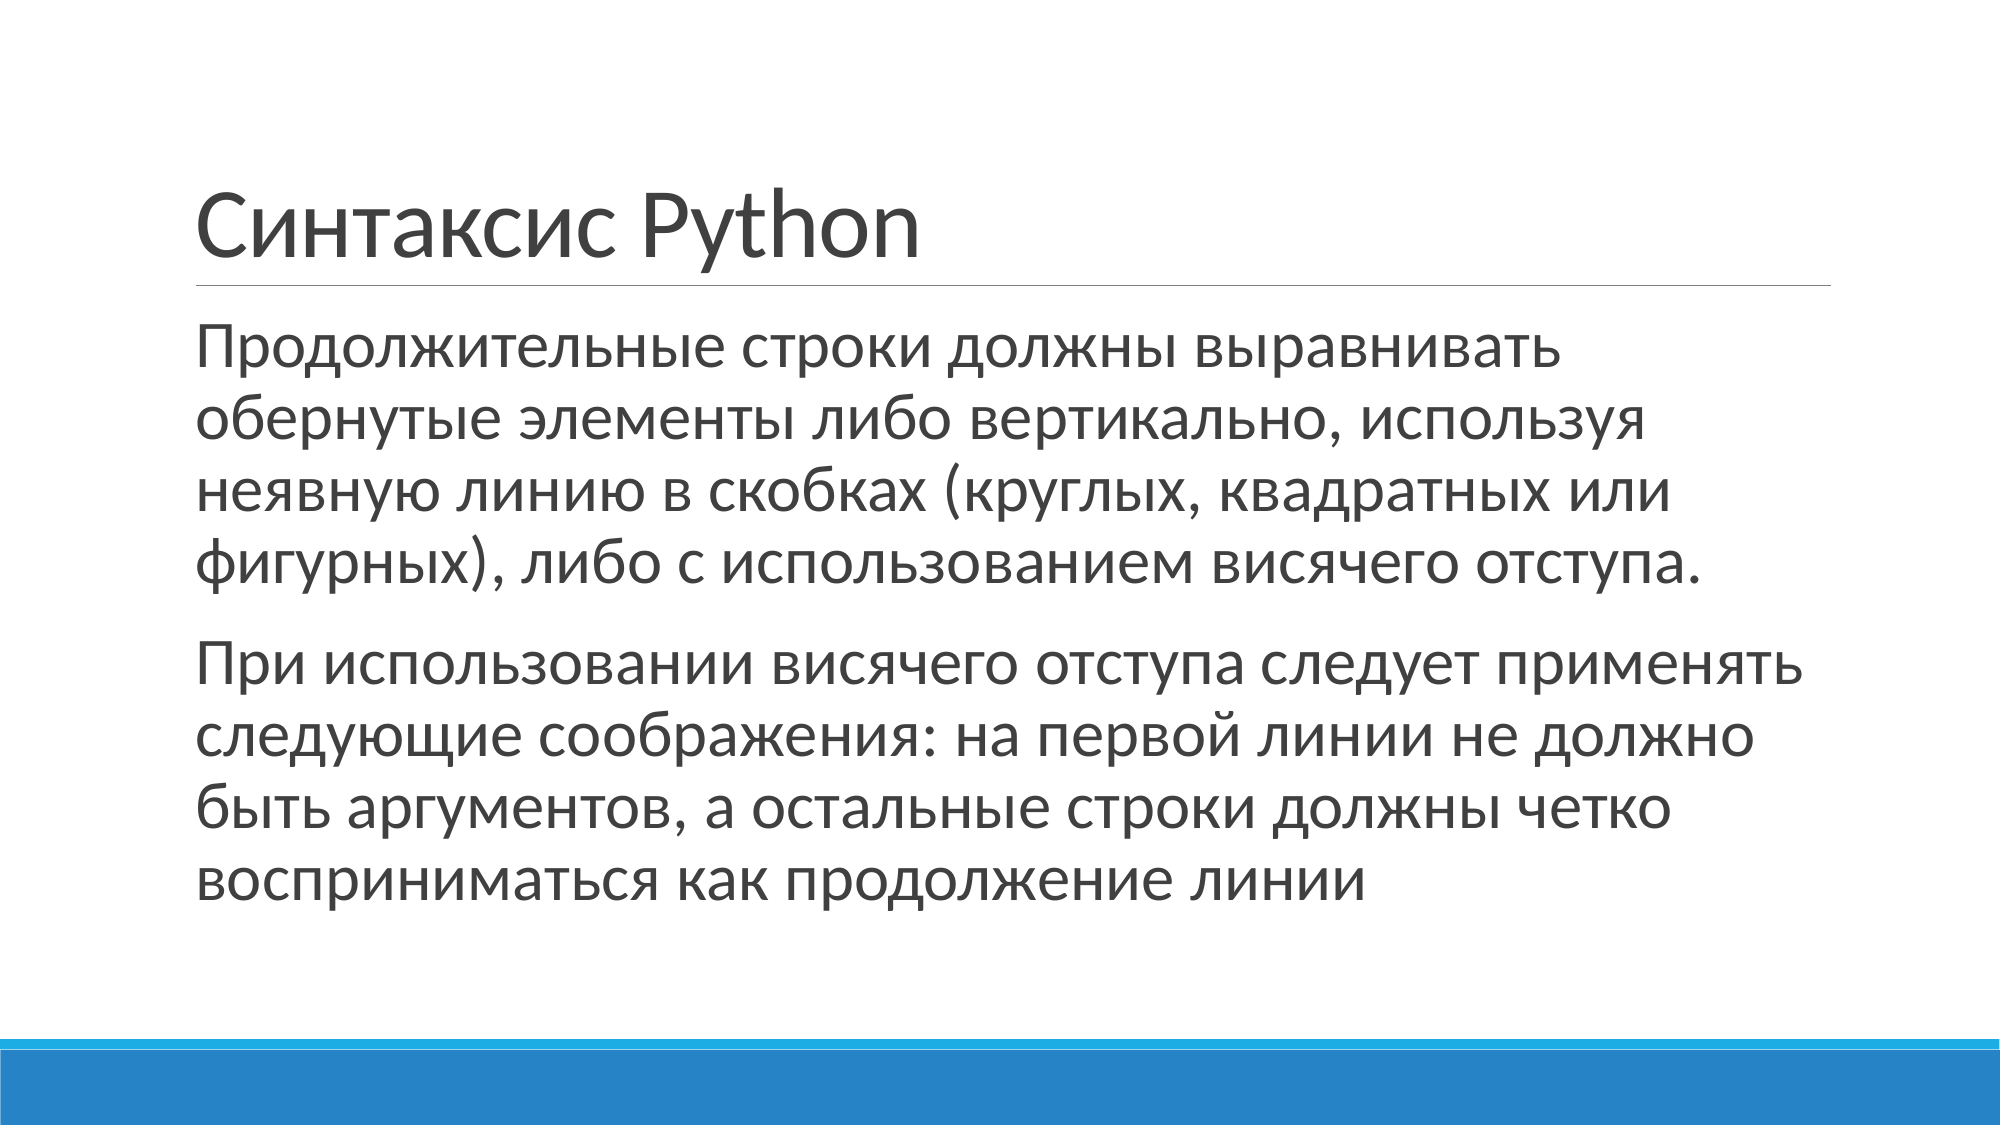

# Синтаксис Python
Продолжительные строки должны выравнивать обернутые элементы либо вертикально, используя неявную линию в скобках (круглых, квадратных или фигурных), либо с использованием висячего отступа.
При использовании висячего отступа следует применять следующие соображения: на первой линии не должно быть аргументов, а остальные строки должны четко восприниматься как продолжение линии